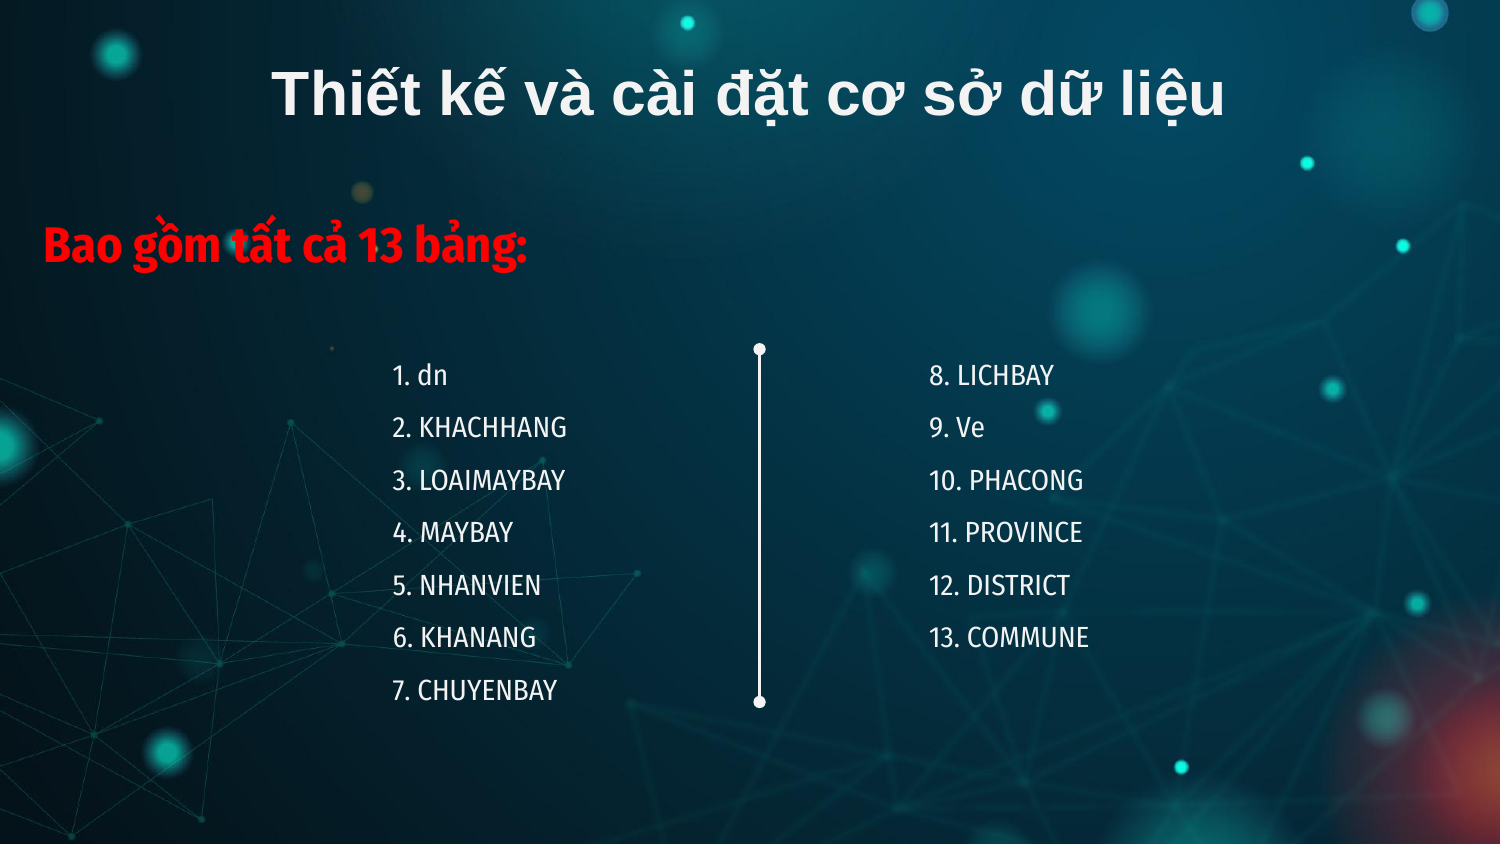

# Thiết kế và cài đặt cơ sở dữ liệu
Bao gồm tất cả 13 bảng:
1. dn
2. KHACHHANG
3. LOAIMAYBAY
4. MAYBAY
5. NHANVIEN
6. KHANANG
7. CHUYENBAY

8. LICHBAY
9. Ve
10. PHACONG
11. PROVINCE
12. DISTRICT
13. COMMUNE